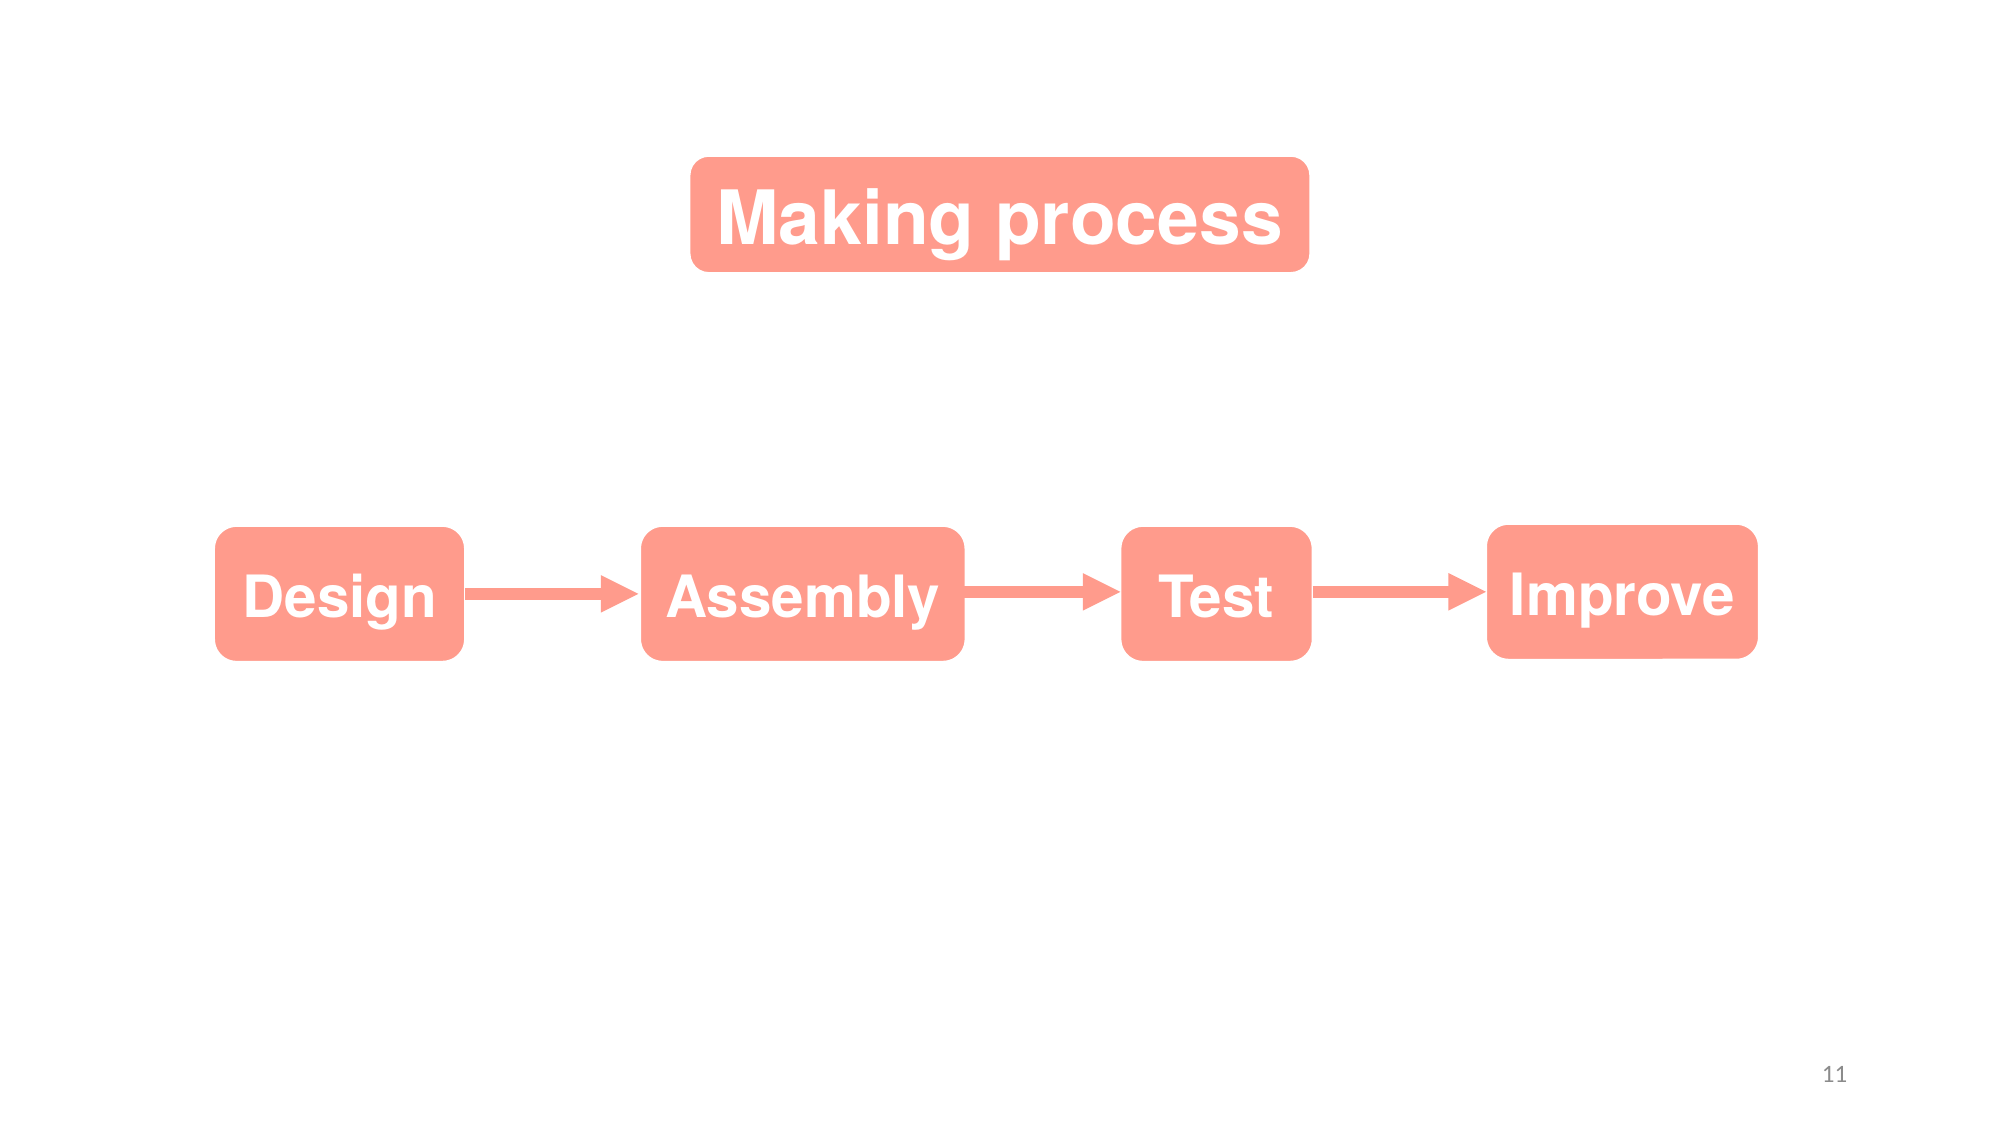

Making process
Improve
Design
Assembly
Test
11